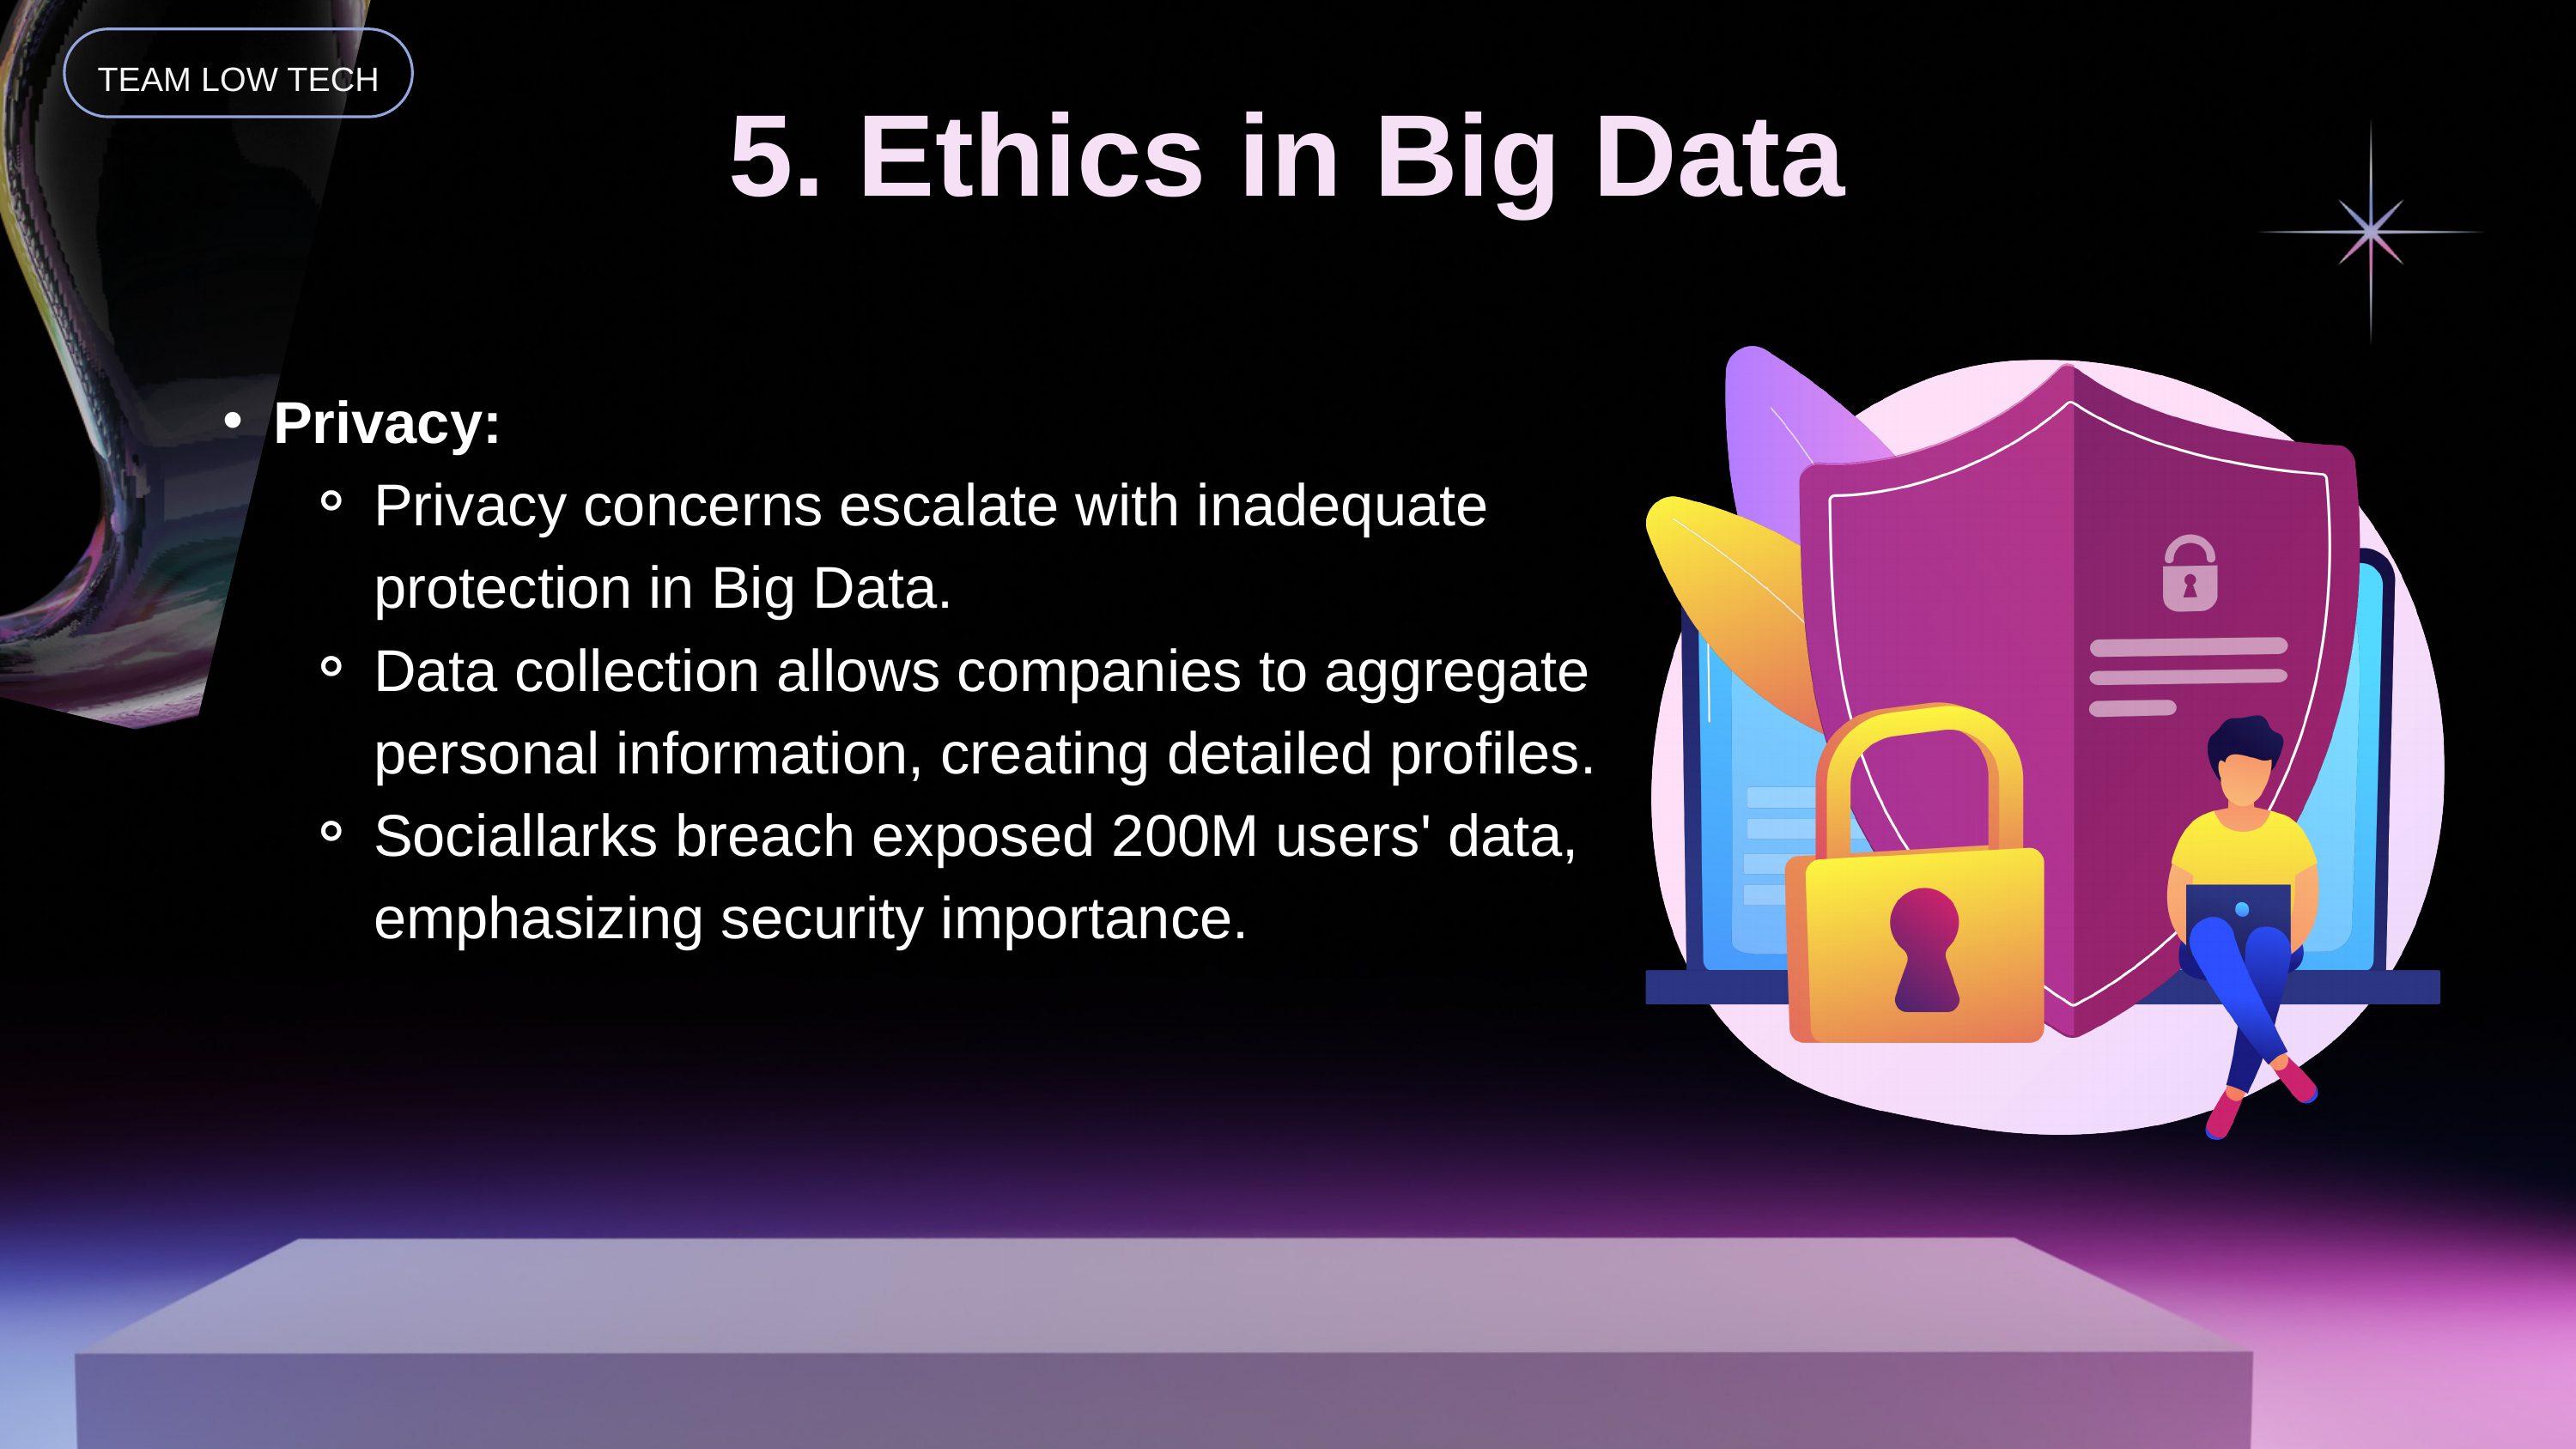

TEAM LOW TECH
5. Ethics in Big Data

Privacy:
Privacy concerns escalate with inadequate protection in Big Data.
Data collection allows companies to aggregate personal information, creating detailed profiles.
Sociallarks breach exposed 200M users' data, emphasizing security importance.